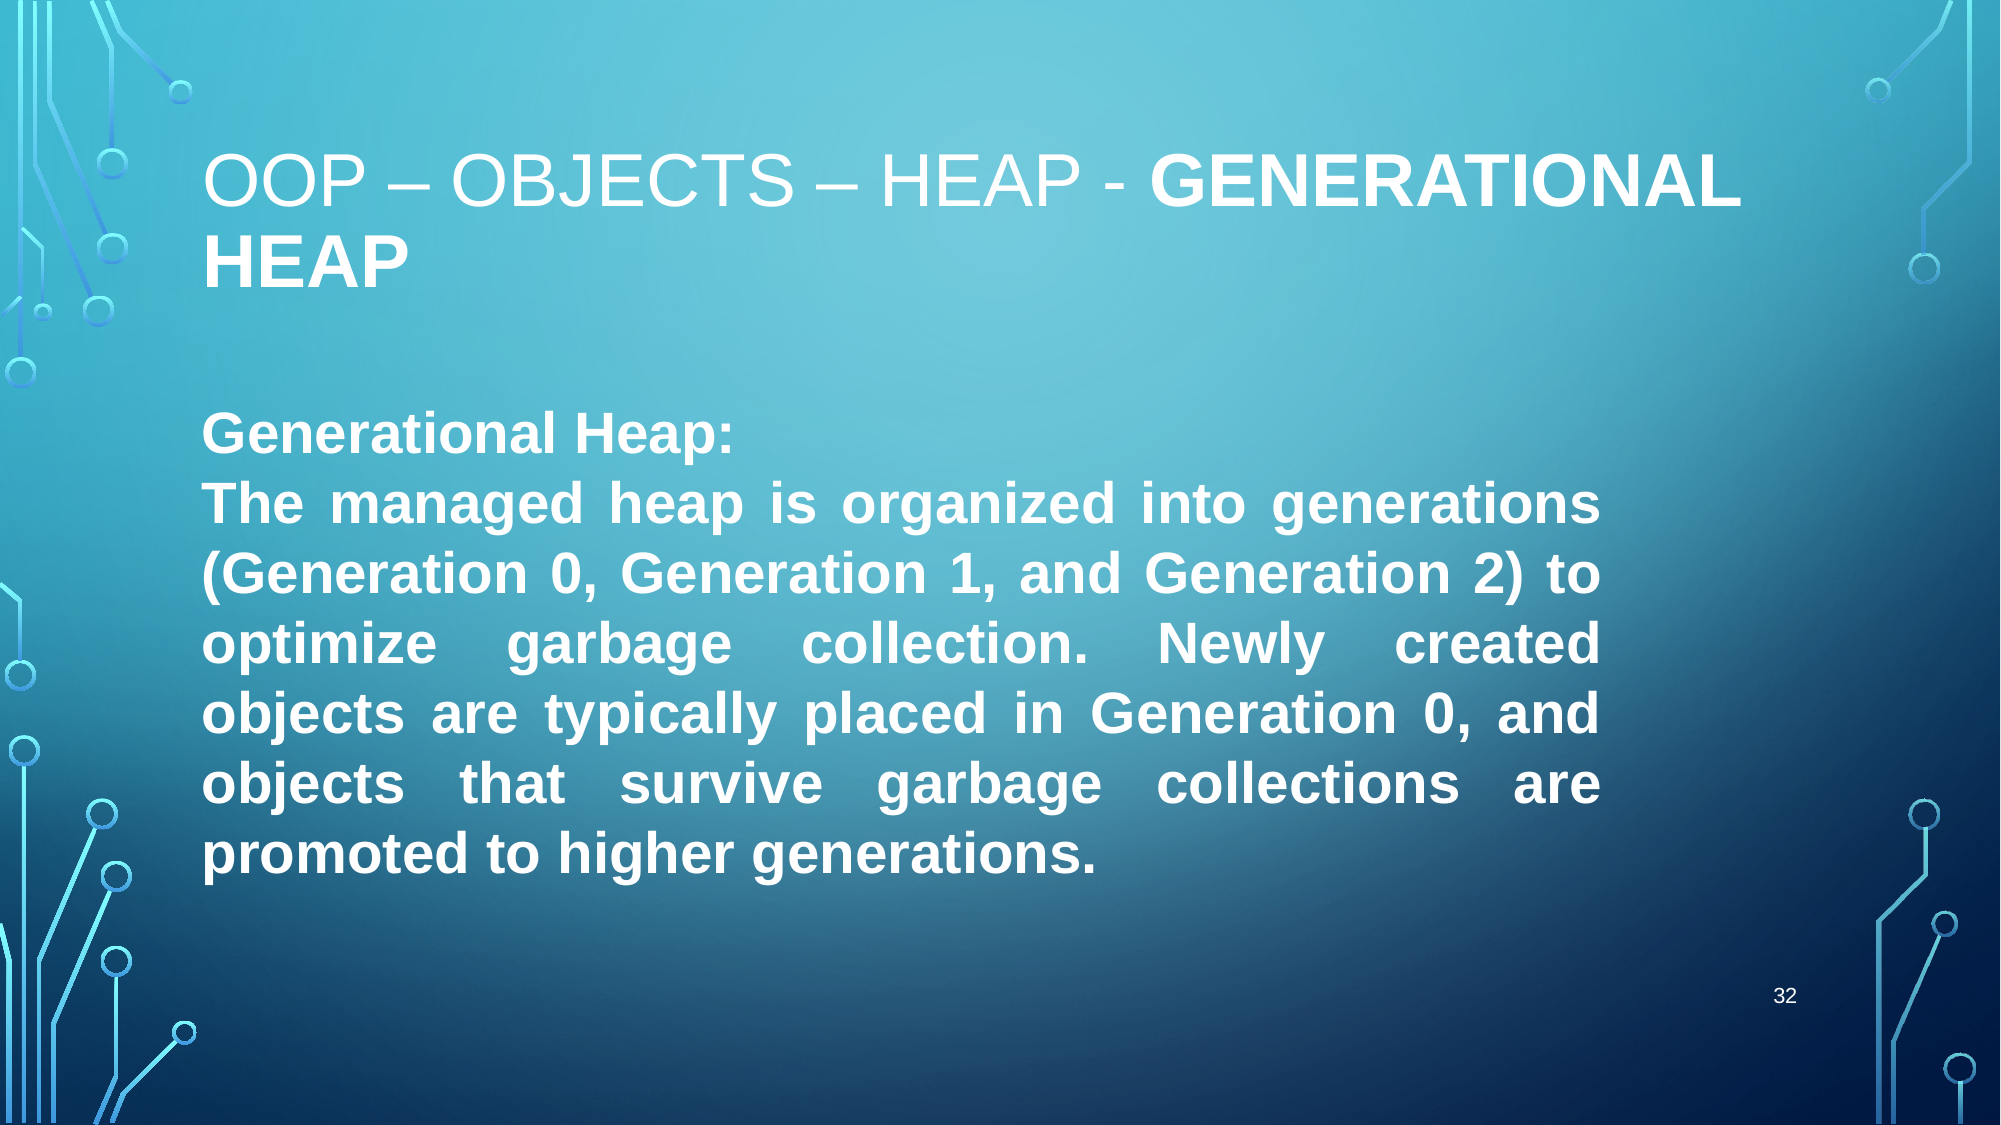

# OOP – objects – heap - Generational Heap
Generational Heap:
The managed heap is organized into generations (Generation 0, Generation 1, and Generation 2) to optimize garbage collection. Newly created objects are typically placed in Generation 0, and objects that survive garbage collections are promoted to higher generations.
32